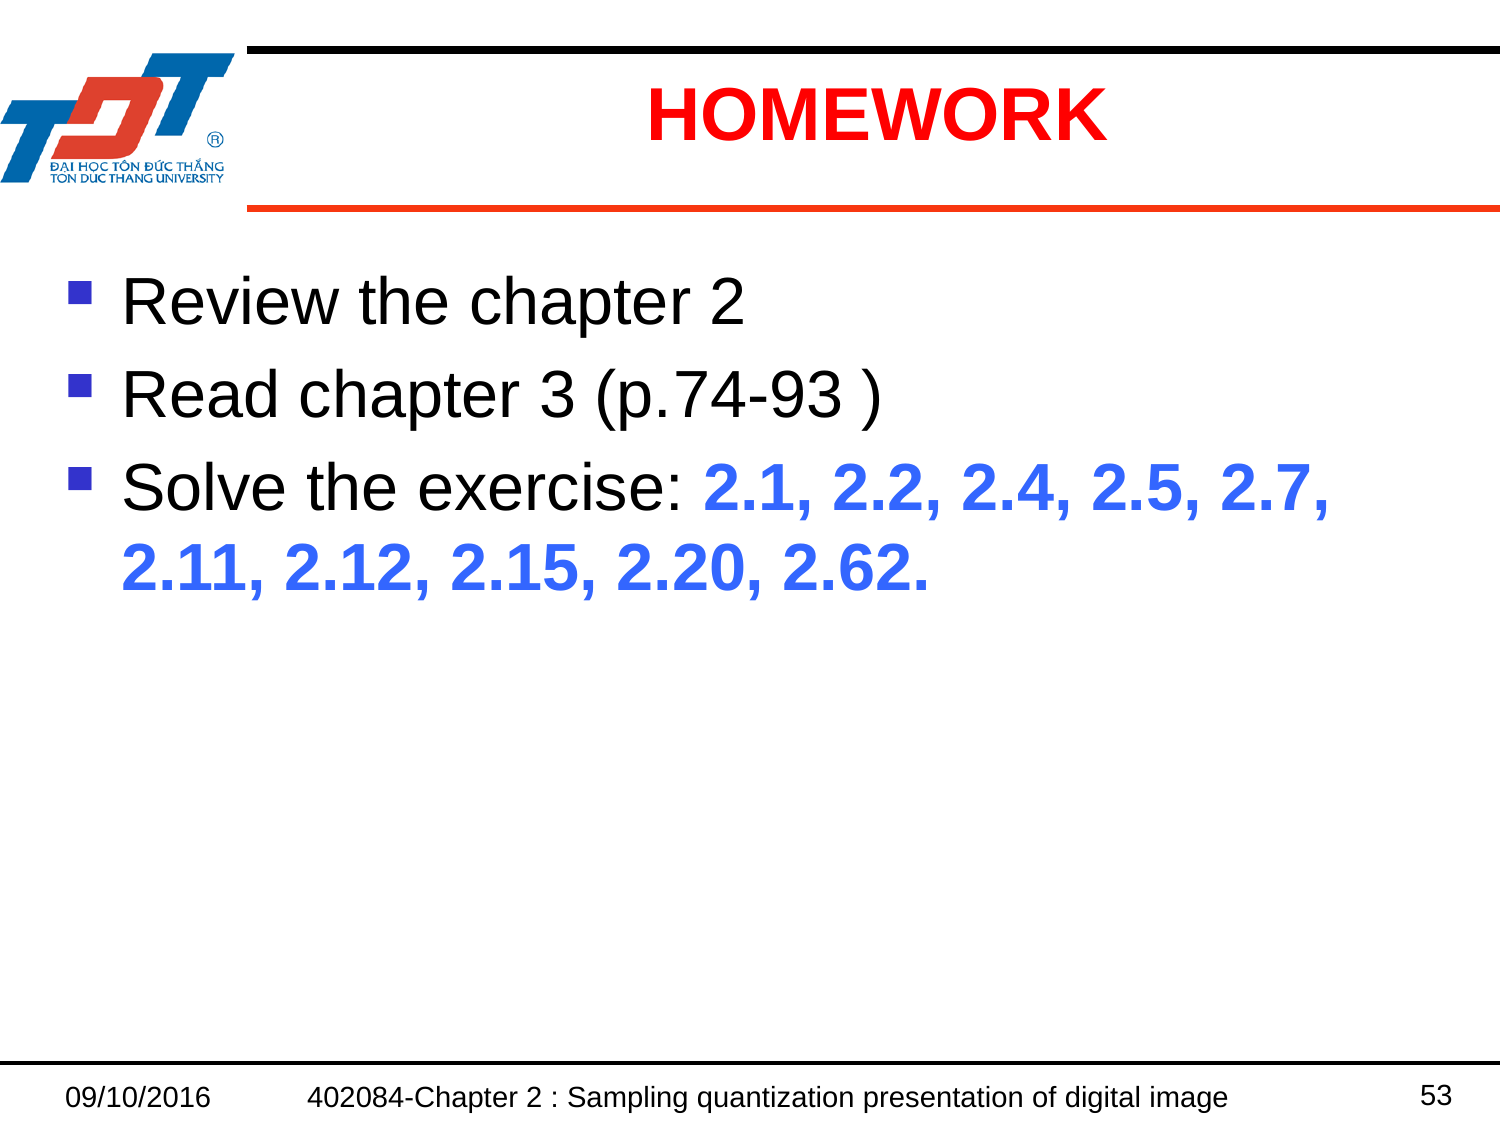

# HOMEWORK
Review the chapter 2
Read chapter 3 (p.74-93 )
Solve the exercise: 2.1, 2.2, 2.4, 2.5, 2.7, 2.11, 2.12, 2.15, 2.20, 2.62.

53
09/10/2016
402084-Chapter 2 : Sampling quantization presentation of digital image